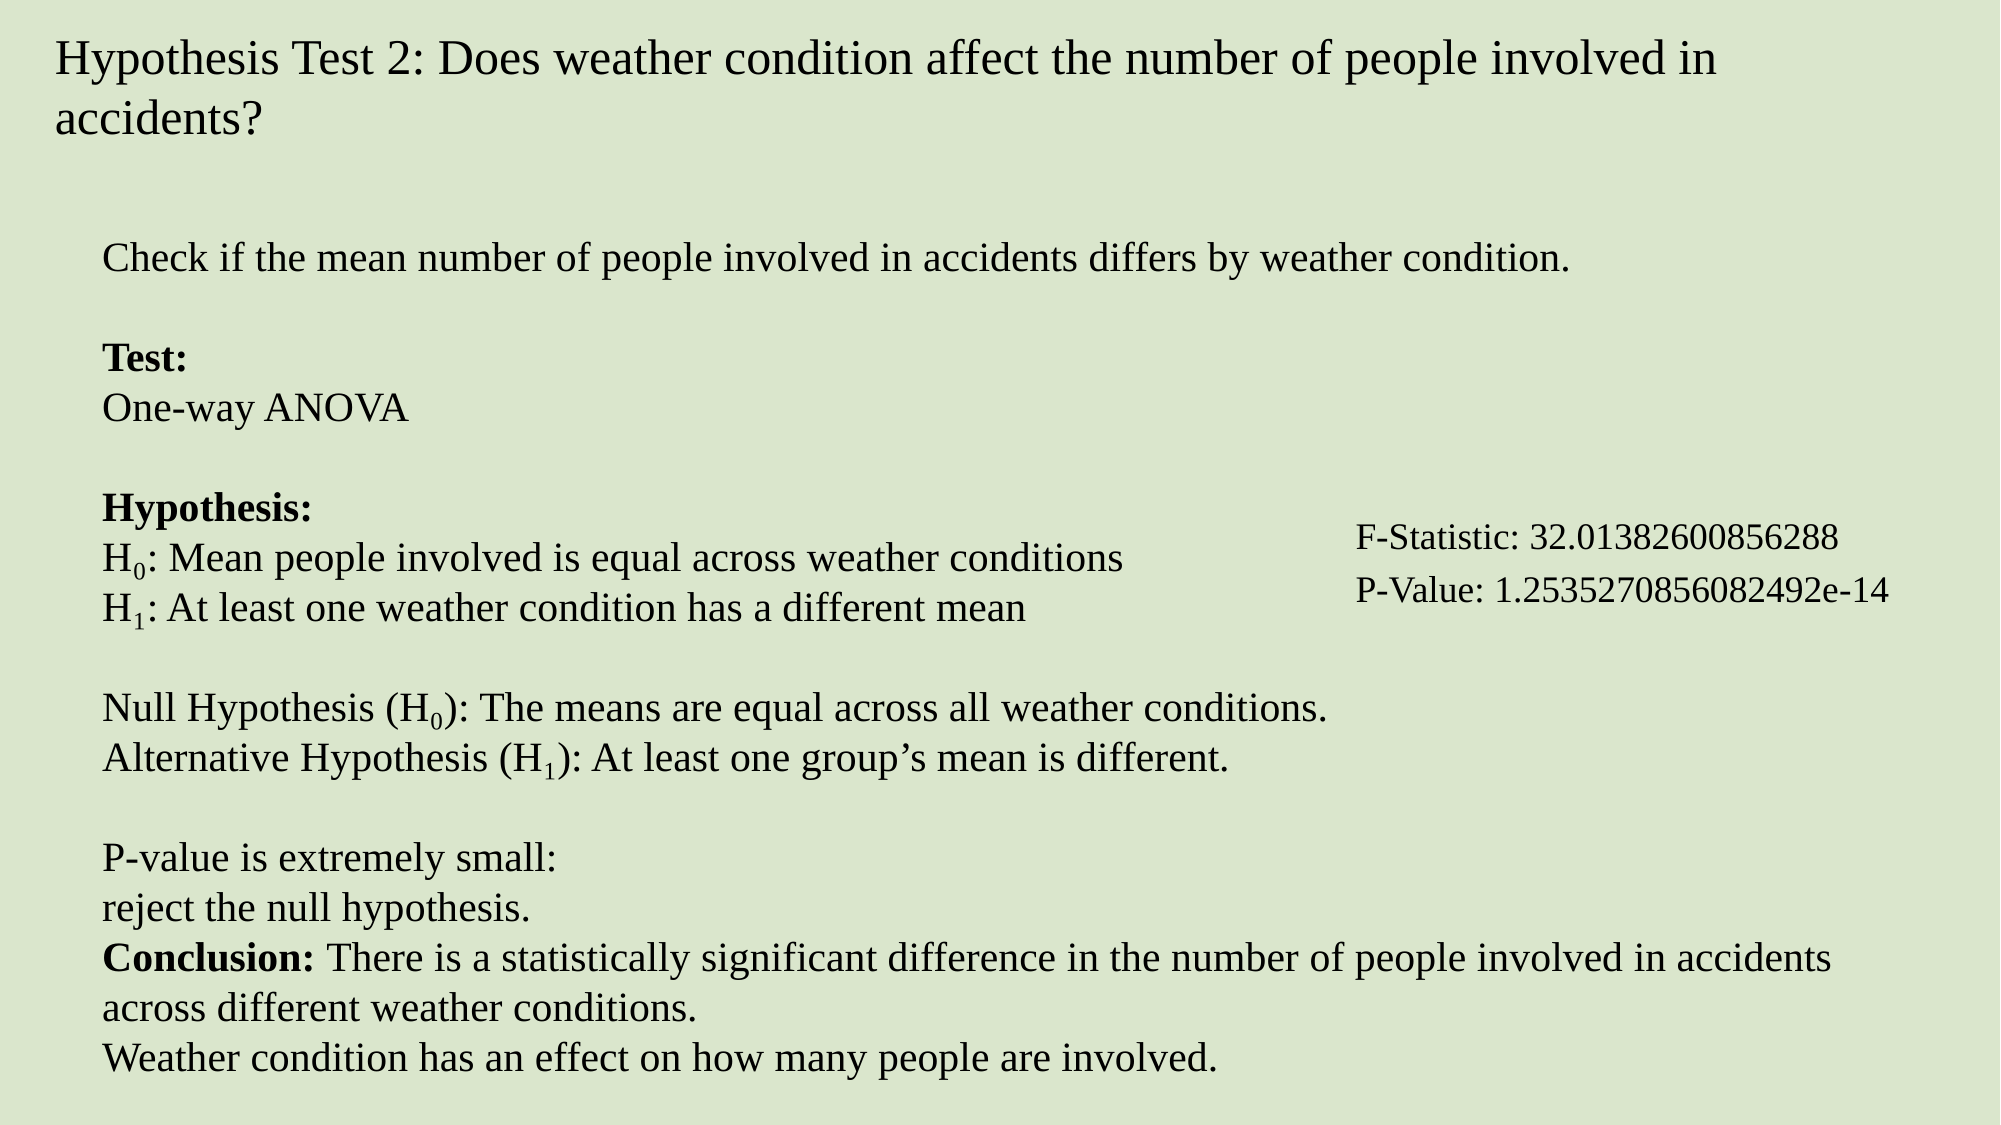

Hypothesis Test 2: Does weather condition affect the number of people involved in accidents?
Check if the mean number of people involved in accidents differs by weather condition.

Test:
One-way ANOVA

Hypothesis:
H₀: Mean people involved is equal across weather conditions
H₁: At least one weather condition has a different mean

Null Hypothesis (H₀): The means are equal across all weather conditions.
Alternative Hypothesis (H₁): At least one group’s mean is different.
P-value is extremely small:
reject the null hypothesis.
Conclusion: There is a statistically significant difference in the number of people involved in accidents across different weather conditions.
Weather condition has an effect on how many people are involved.
F-Statistic: 32.01382600856288
P-Value: 1.2535270856082492e-14